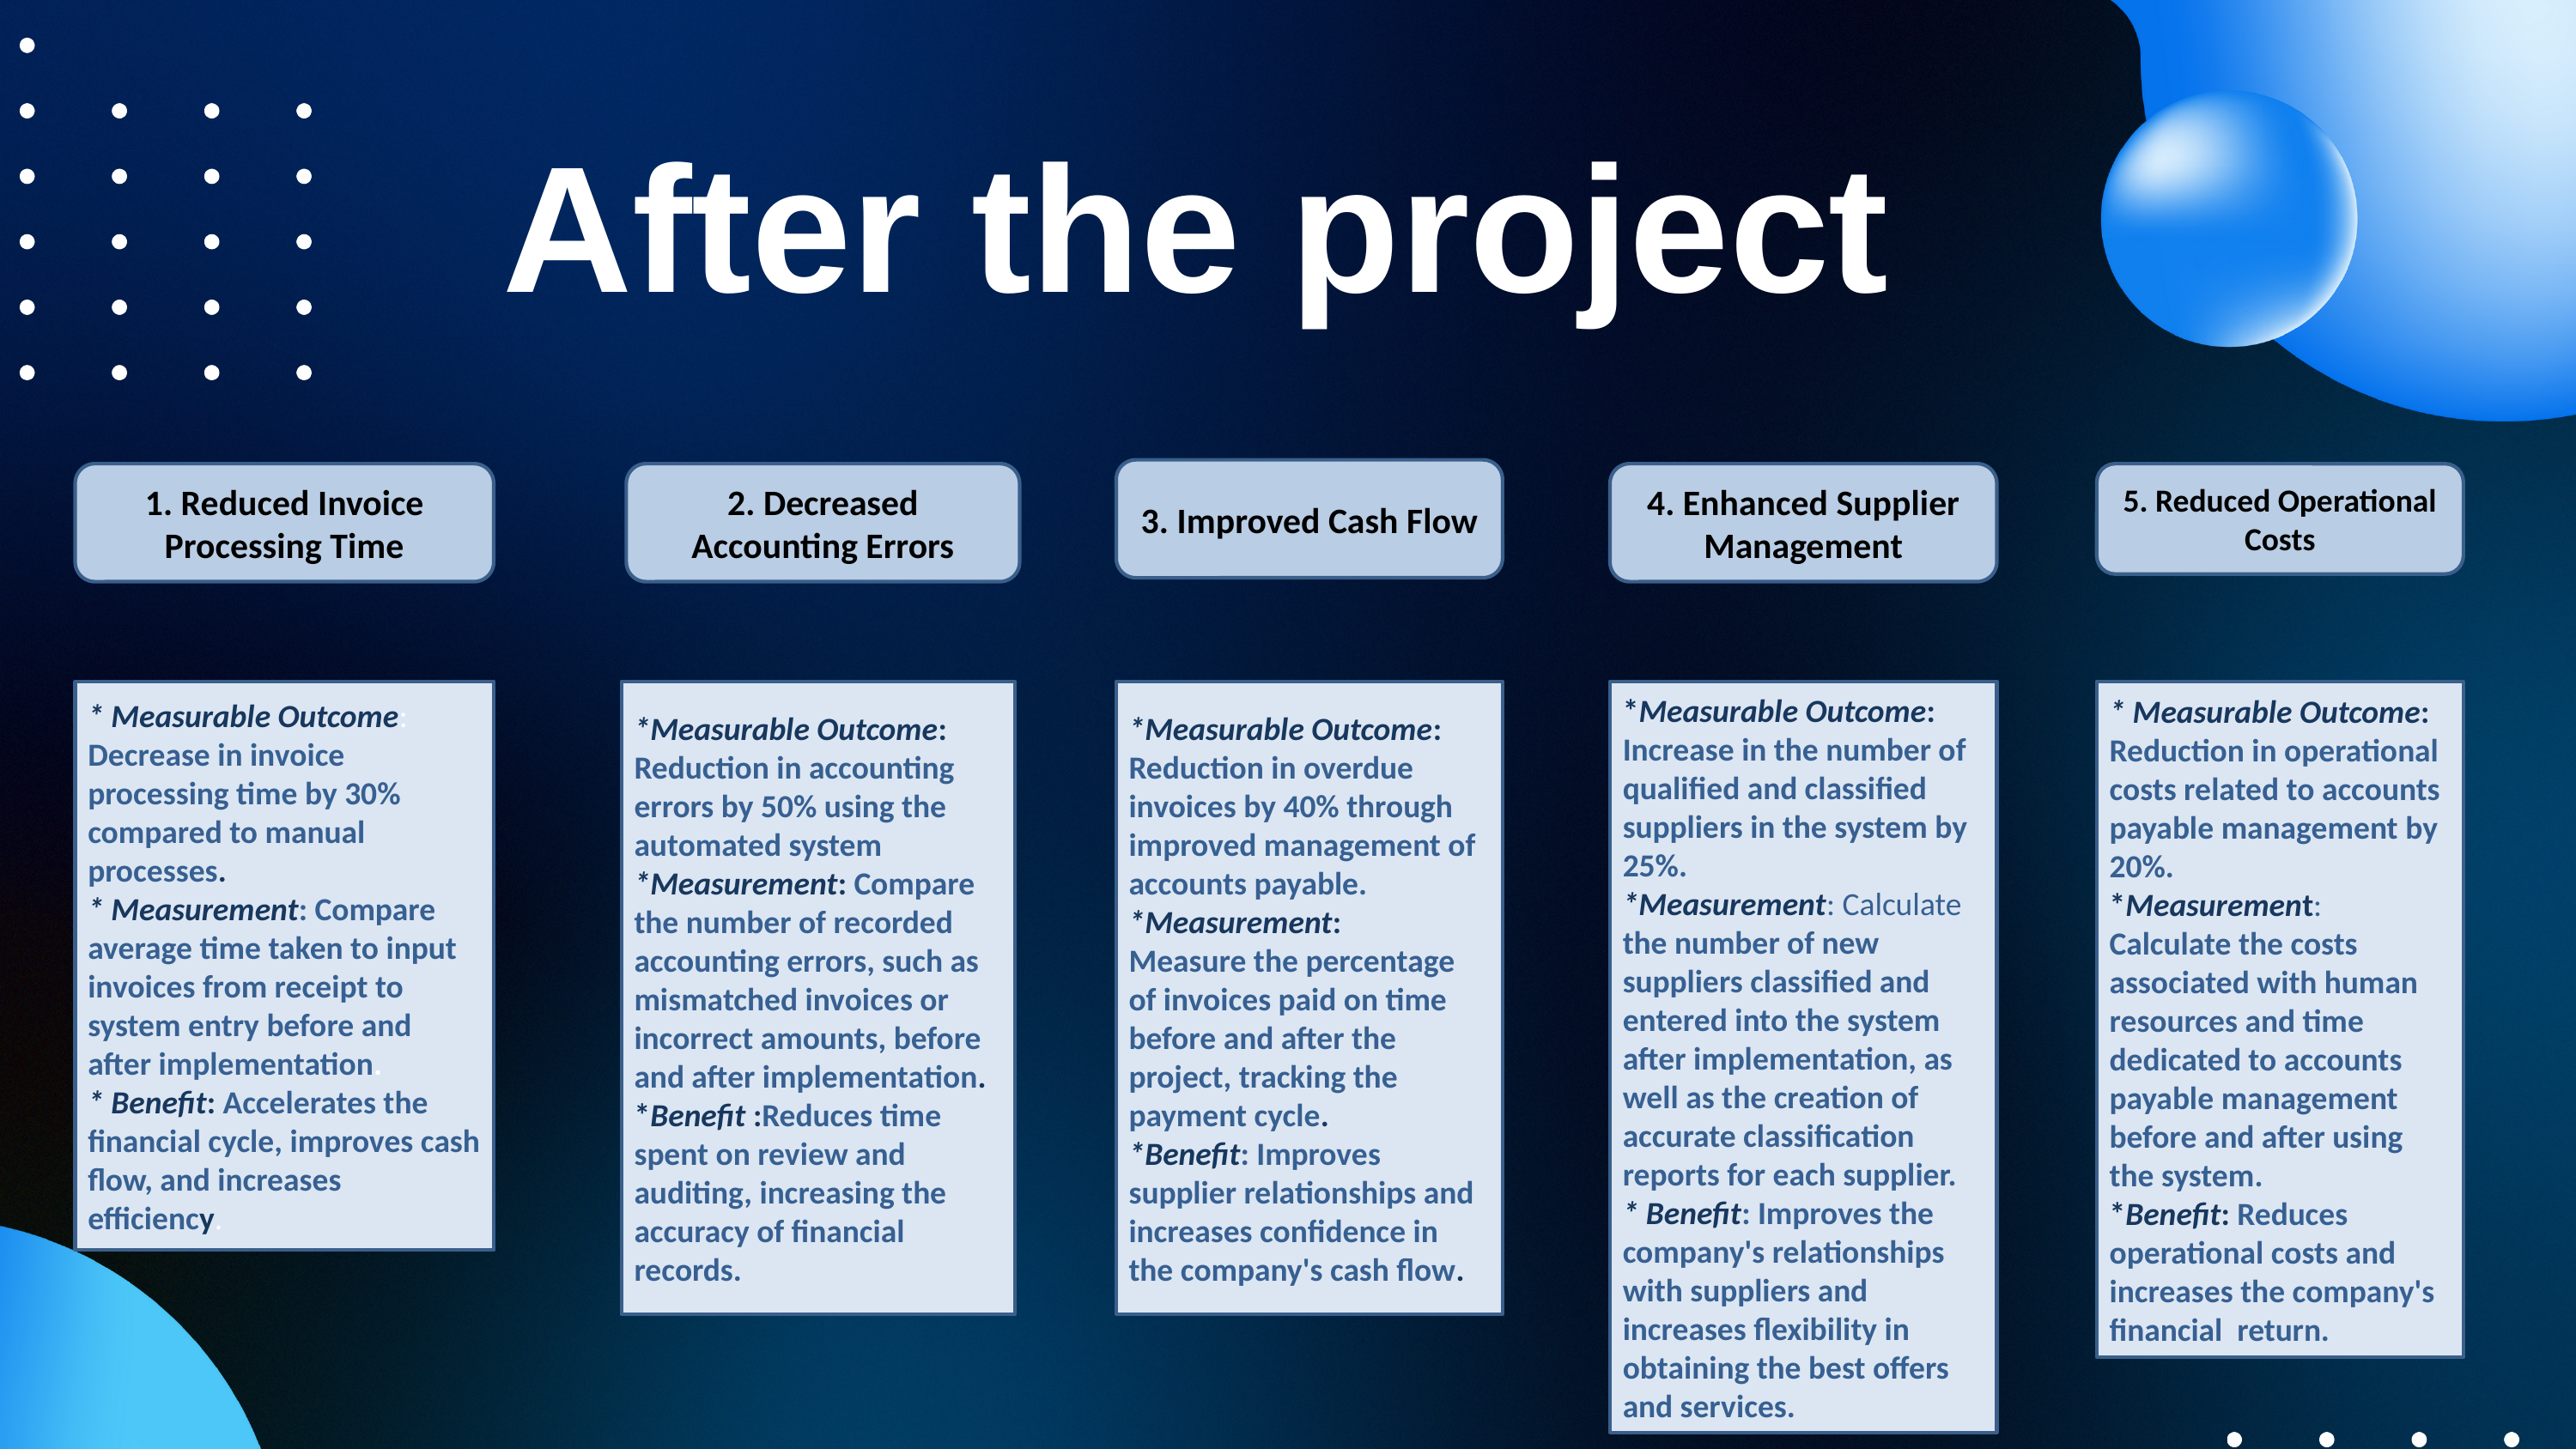

After the project
3. Improved Cash Flow
1. Reduced Invoice Processing Time
2. Decreased Accounting Errors
4. Enhanced Supplier Management
5. Reduced Operational Costs
* Measurable Outcome: Decrease in invoice processing time by 30% compared to manual processes.
* Measurement: Compare average time taken to input invoices from receipt to system entry before and after implementation.
* Benefit: Accelerates the financial cycle, improves cash flow, and increases efficiency.
*Measurable Outcome: Reduction in accounting errors by 50% using the automated system
*Measurement: Compare the number of recorded accounting errors, such as mismatched invoices or incorrect amounts, before and after implementation.
*Benefit :Reduces time spent on review and auditing, increasing the accuracy of financial records.
*Measurable Outcome: Reduction in overdue invoices by 40% through improved management of accounts payable.
*Measurement:
Measure the percentage of invoices paid on time before and after the project, tracking the payment cycle.
*Benefit: Improves supplier relationships and increases confidence in the company's cash flow.
*Measurable Outcome: Increase in the number of qualified and classified suppliers in the system by 25%.
*Measurement: Calculate the number of new suppliers classified and entered into the system after implementation, as well as the creation of accurate classification reports for each supplier.
* Benefit: Improves the company's relationships with suppliers and increases flexibility in obtaining the best offers and services.
* Measurable Outcome: Reduction in operational costs related to accounts payable management by 20%.
*Measurement: Calculate the costs associated with human resources and time dedicated to accounts payable management before and after using the system.
*Benefit: Reduces operational costs and increases the company's financial  return.